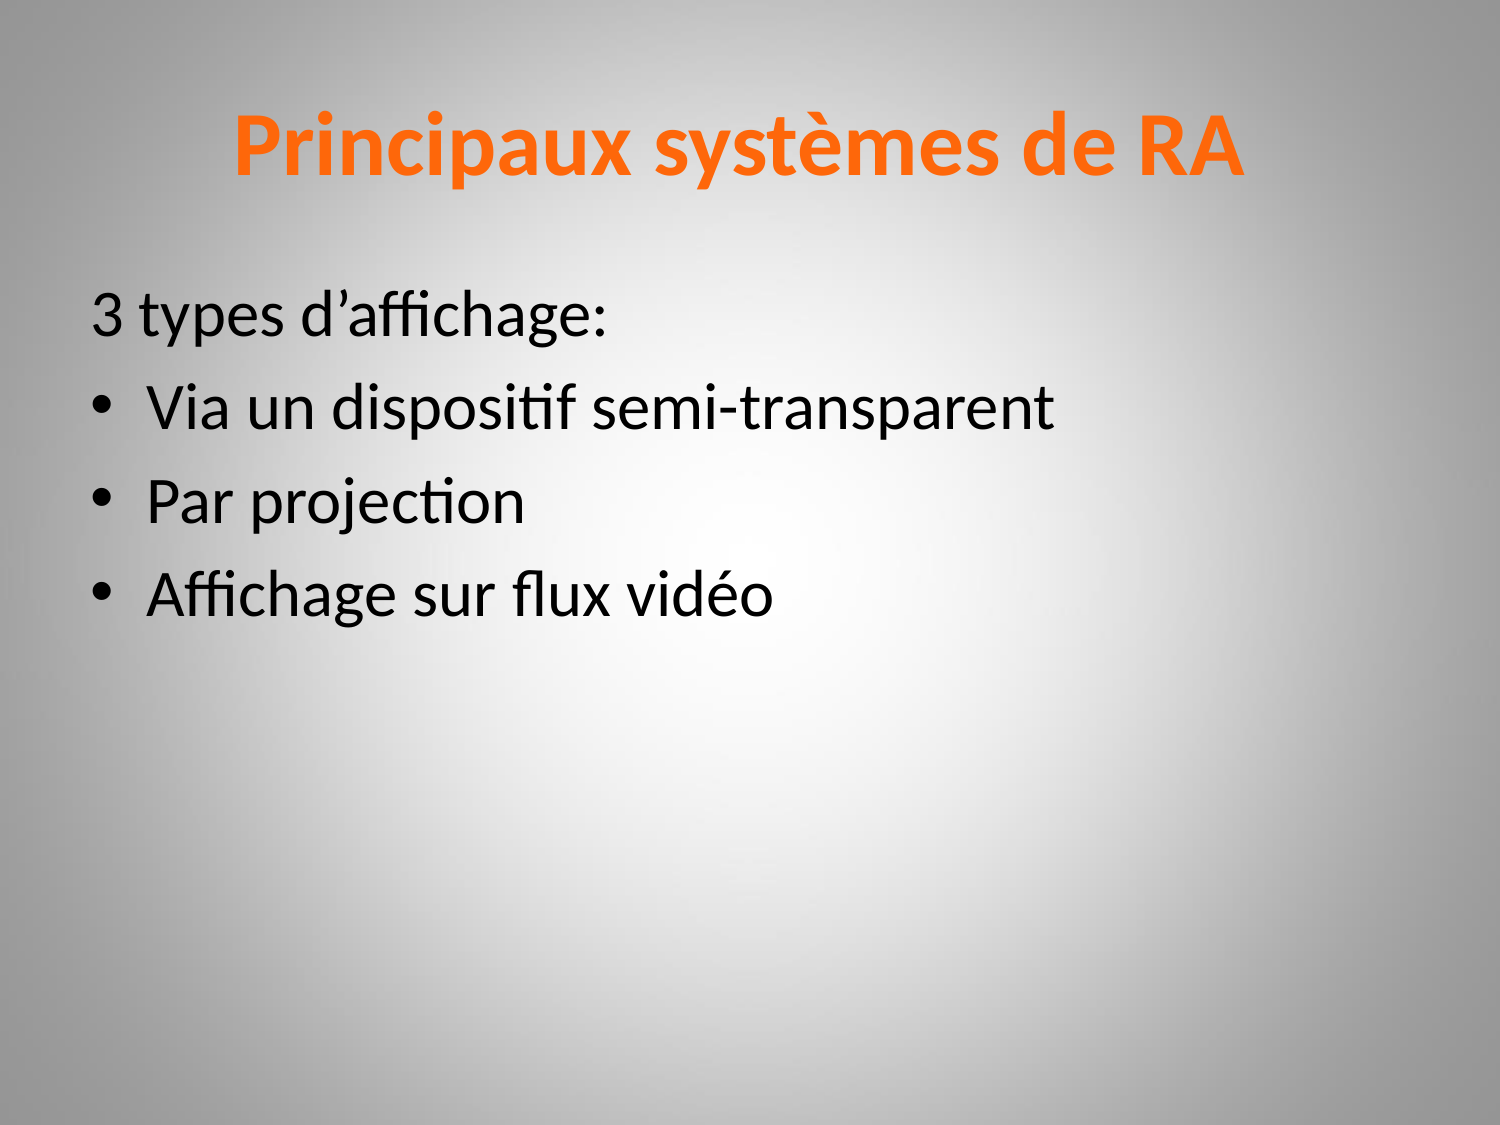

# Principaux systèmes de RA
3 types d’affichage:
Via un dispositif semi-transparent
Par projection
Affichage sur flux vidéo